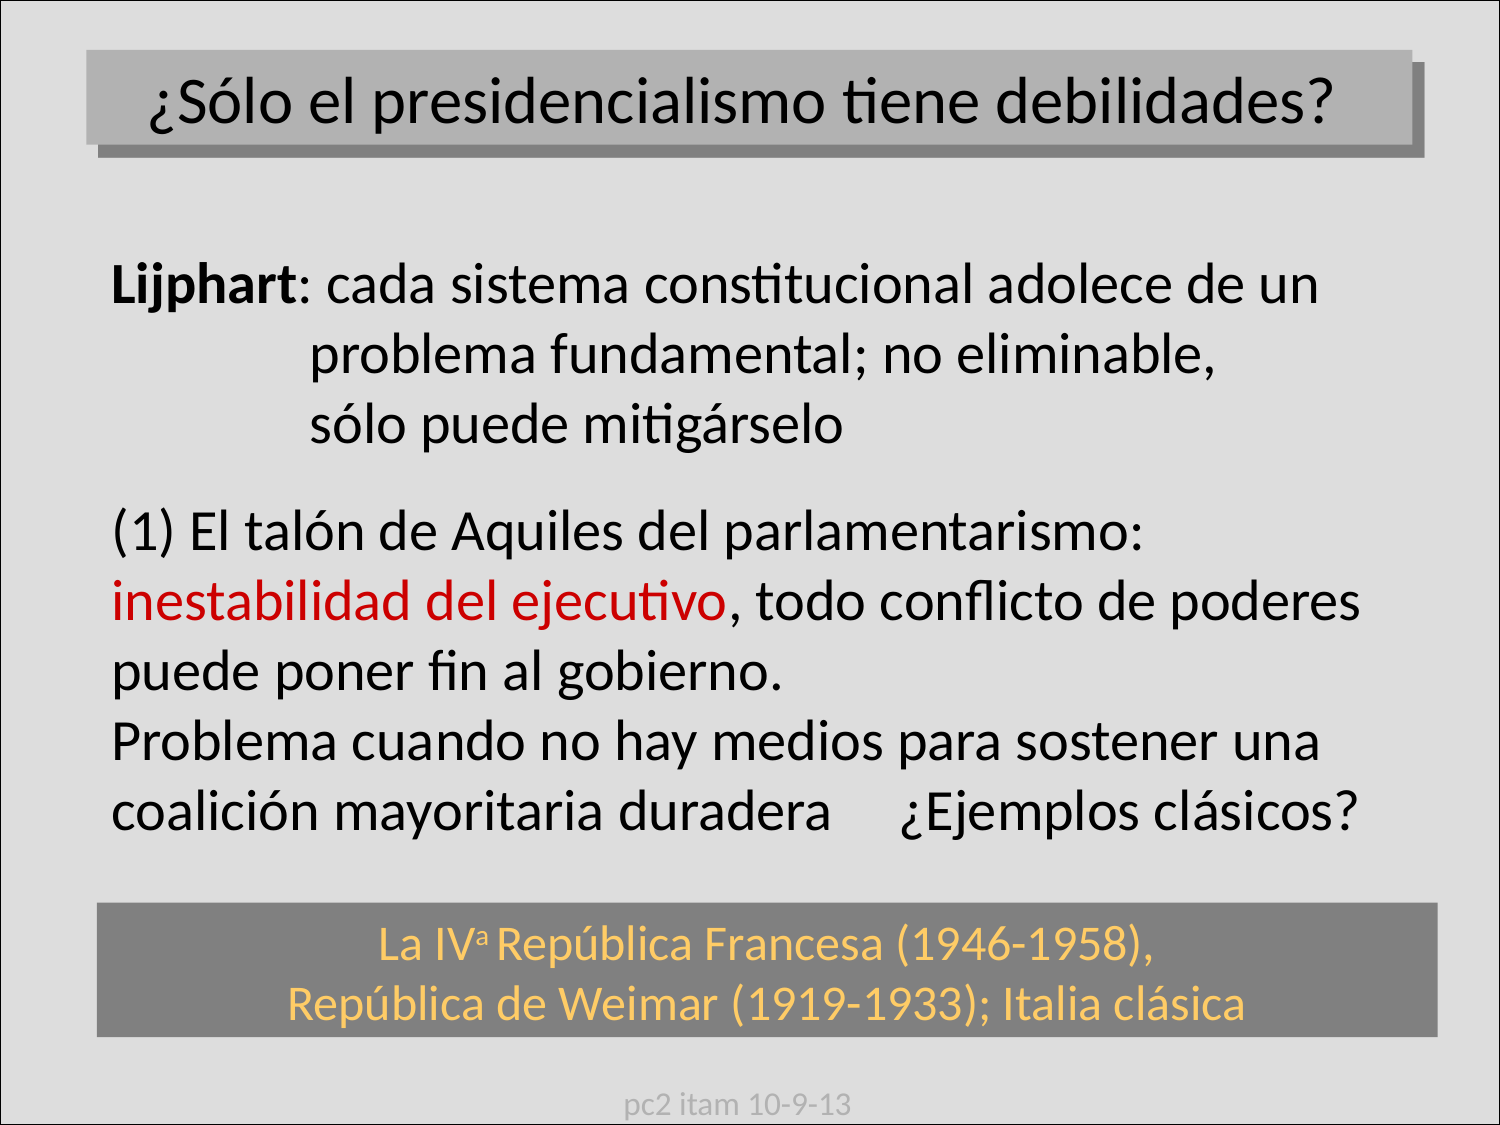

¿Sólo el presidencialismo tiene debilidades?
Lijphart: cada sistema constitucional adolece de un
               problema fundamental; no eliminable,
               sólo puede mitigárselo
(1) El talón de Aquiles del parlamentarismo: inestabilidad del ejecutivo, todo conflicto de poderes puede poner fin al gobierno.
Problema cuando no hay medios para sostener una coalición mayoritaria duradera     ¿Ejemplos clásicos?
La IVa República Francesa (1946-1958),
República de Weimar (1919-1933); Italia clásica